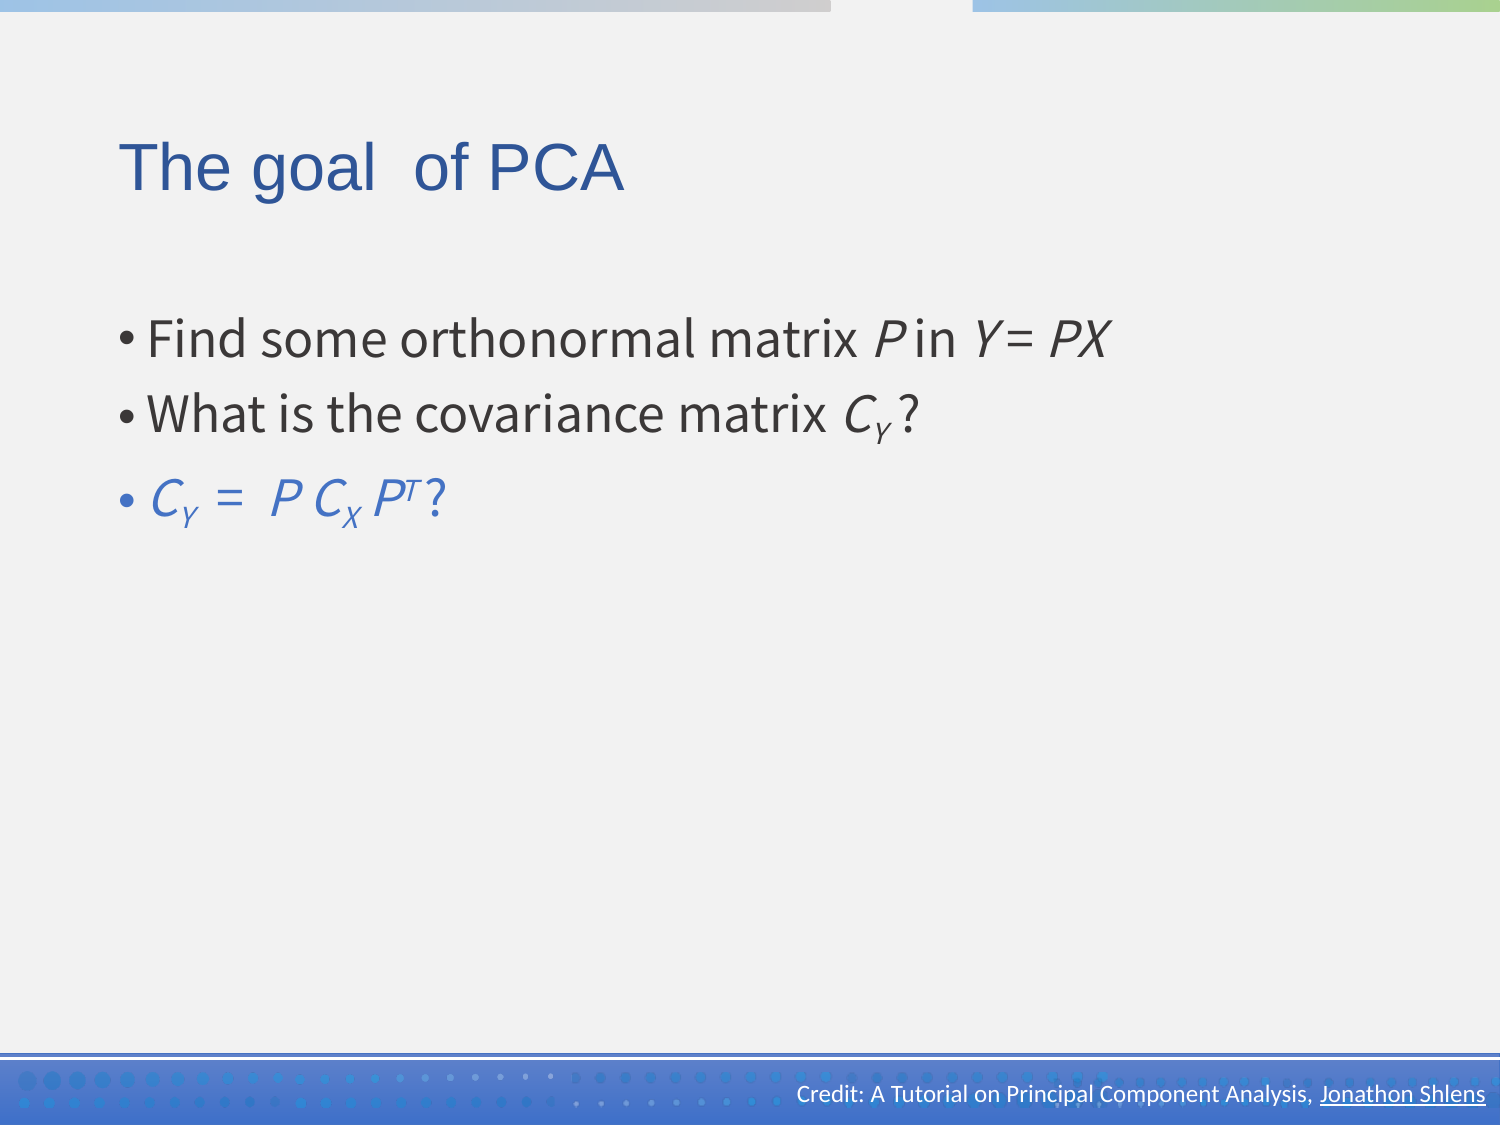

# The goal  of PCA
Find some orthonormal matrix P in Y = PX
What is the covariance matrix CY ?
CY  =  P CX PT ?
Credit: A Tutorial on Principal Component Analysis, Jonathon Shlens